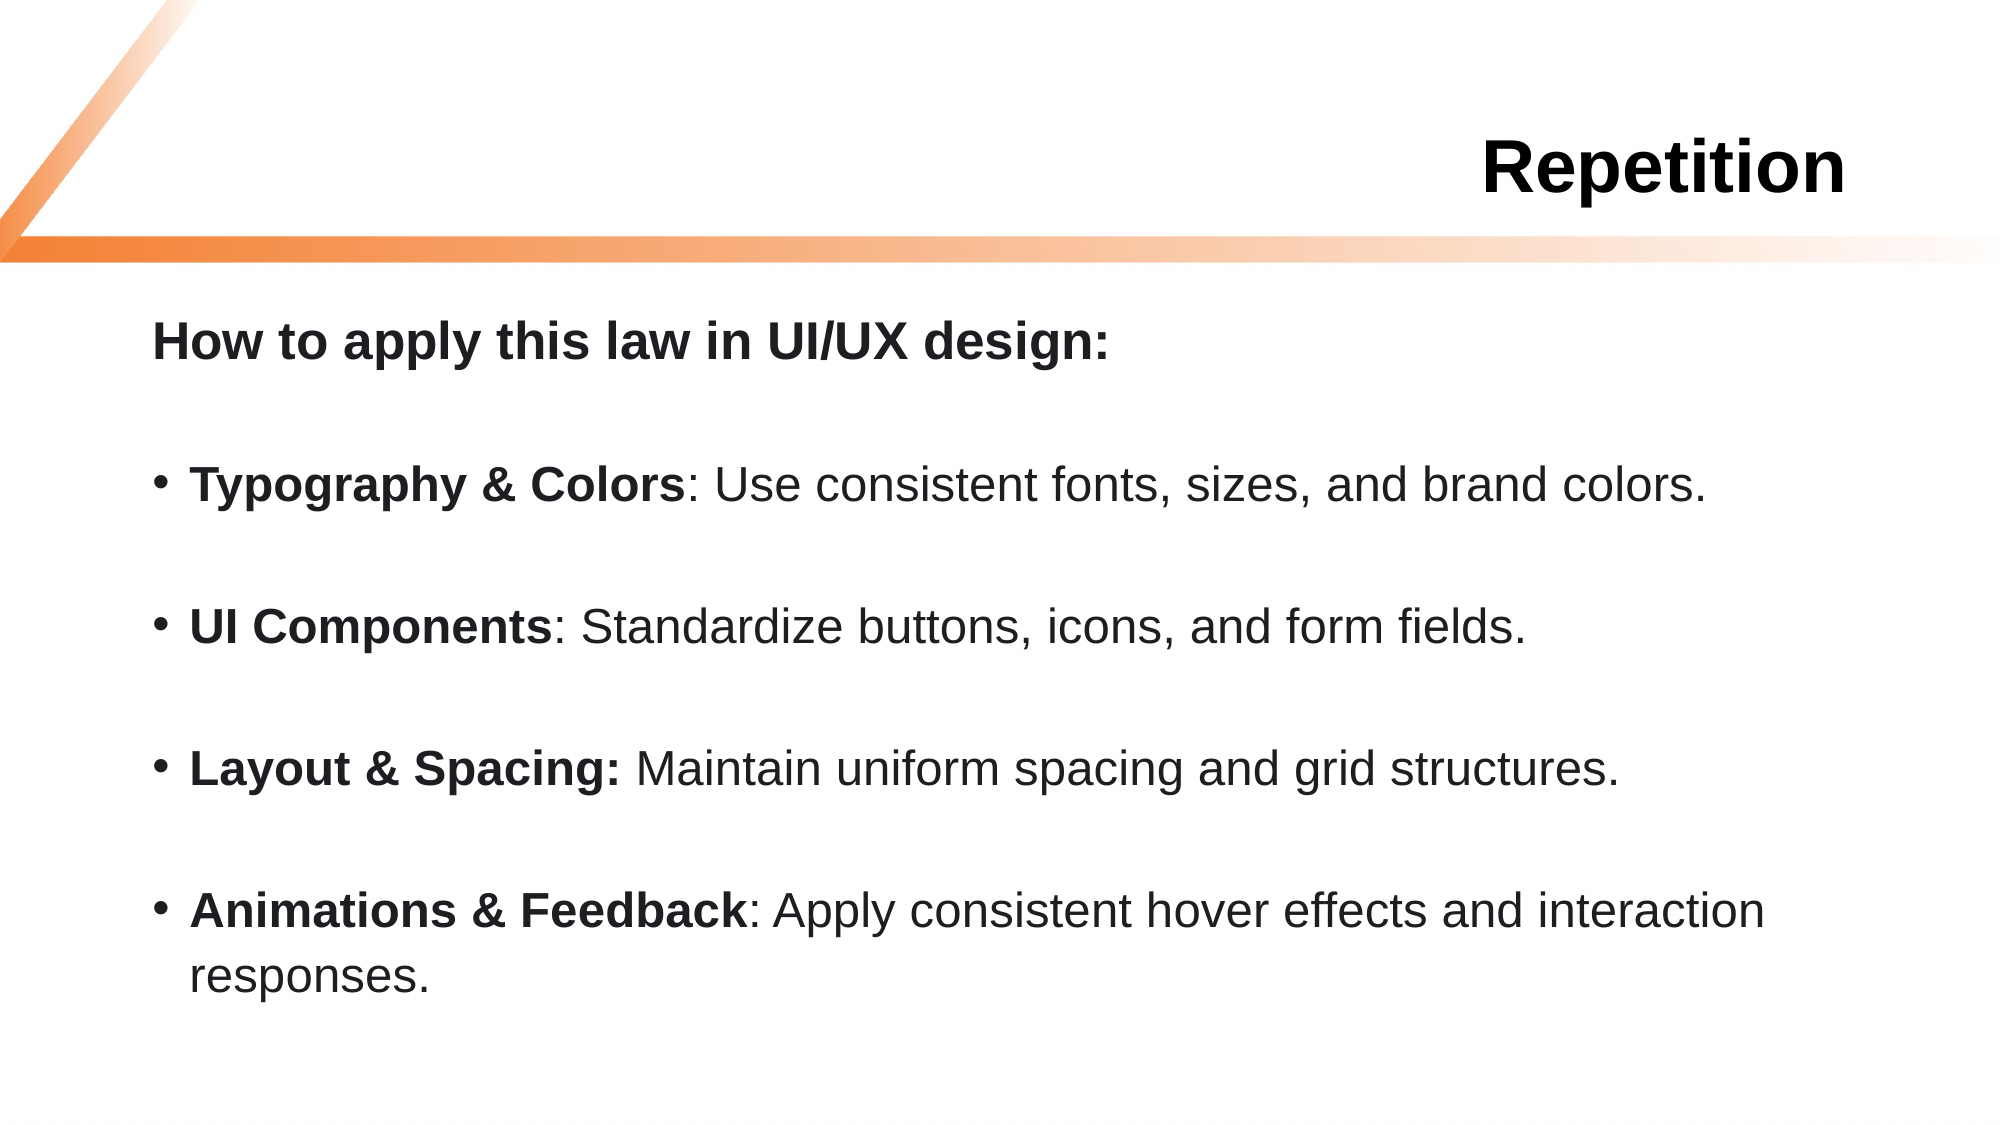

# Repetition
How to apply this law in UI/UX design:
Typography & Colors: Use consistent fonts, sizes, and brand colors.
UI Components: Standardize buttons, icons, and form fields.
Layout & Spacing: Maintain uniform spacing and grid structures.
Animations & Feedback: Apply consistent hover effects and interaction responses.